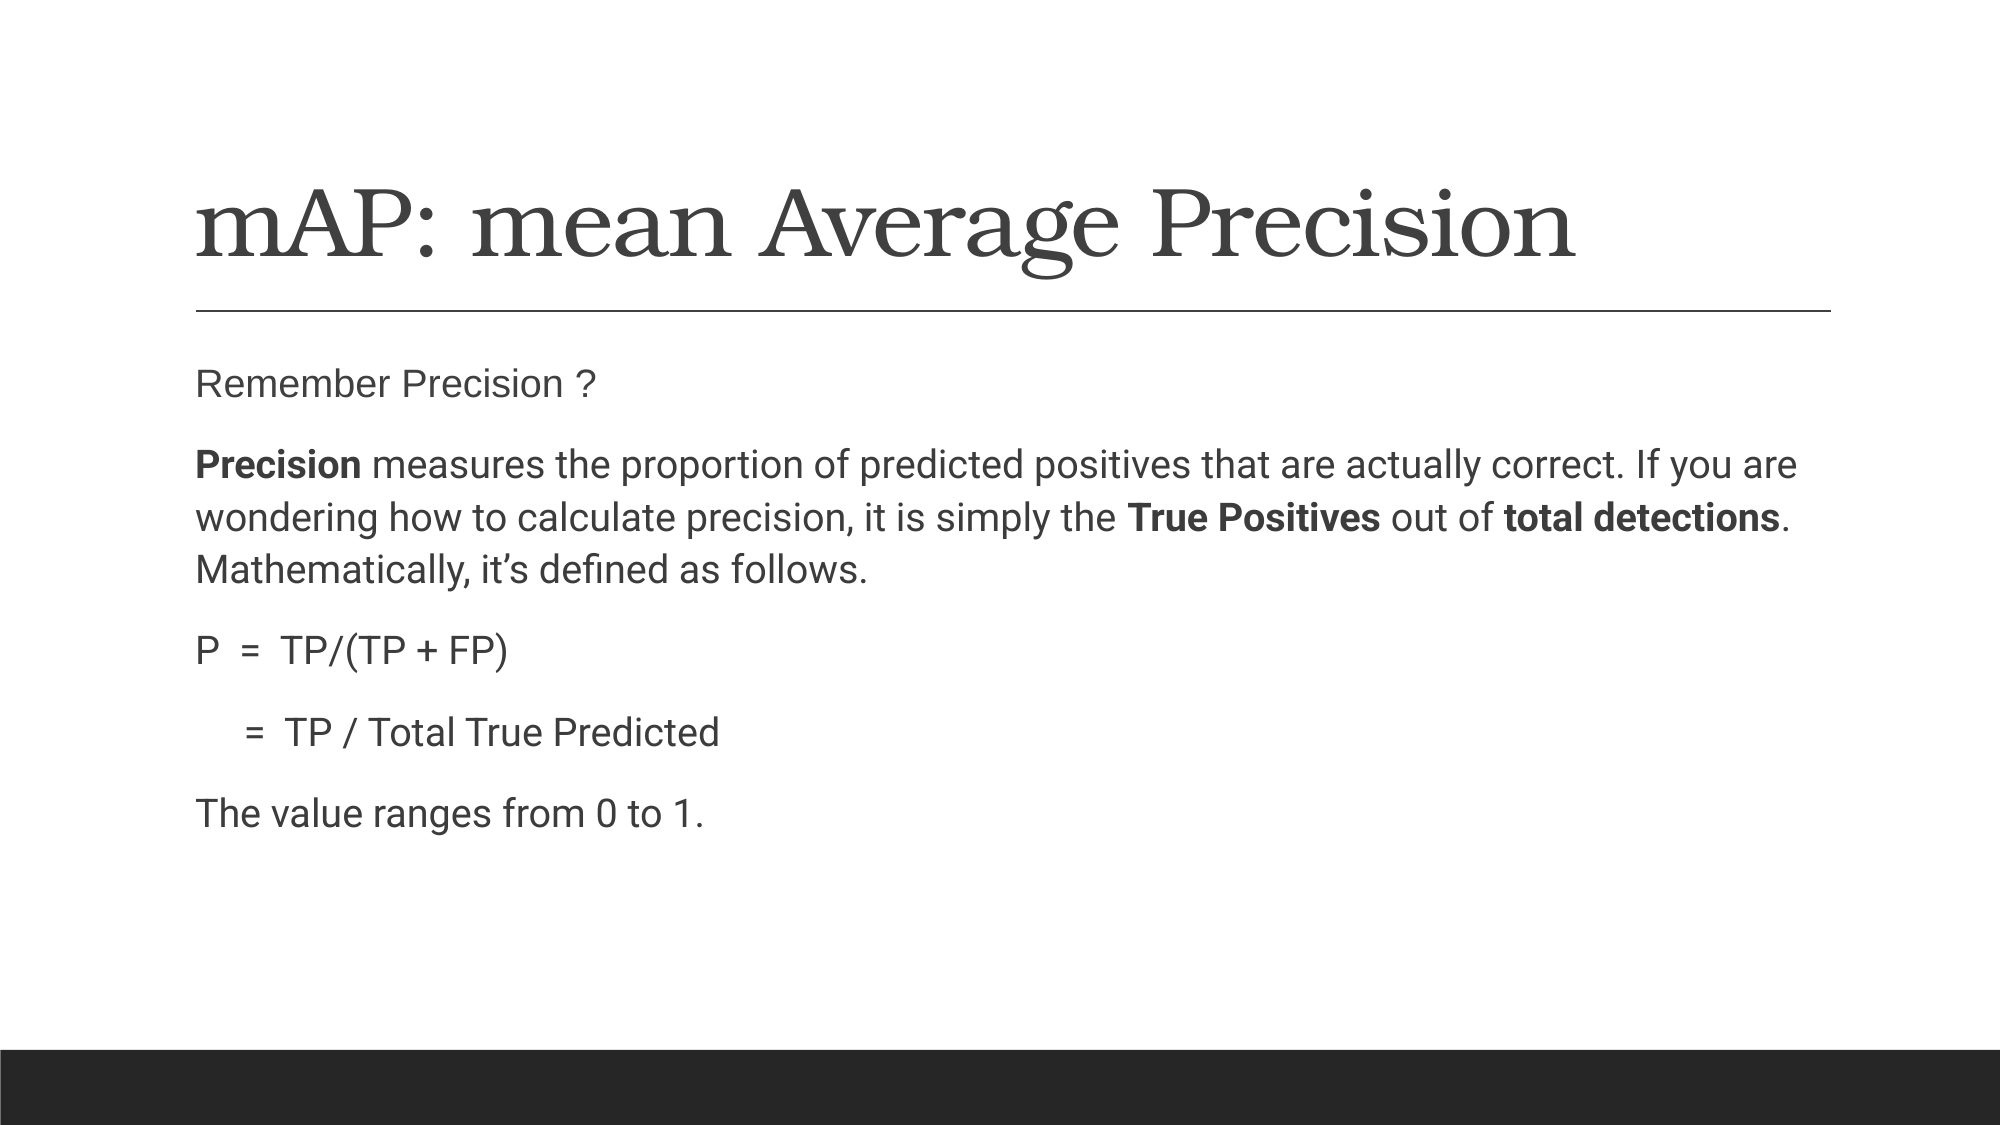

# mAP: mean Average Precision
Remember Precision ?
Precision measures the proportion of predicted positives that are actually correct. If you are wondering how to calculate precision, it is simply the True Positives out of total detections. Mathematically, it’s defined as follows.
P  =  TP/(TP + FP)
     =  TP / Total True Predicted
The value ranges from 0 to 1.